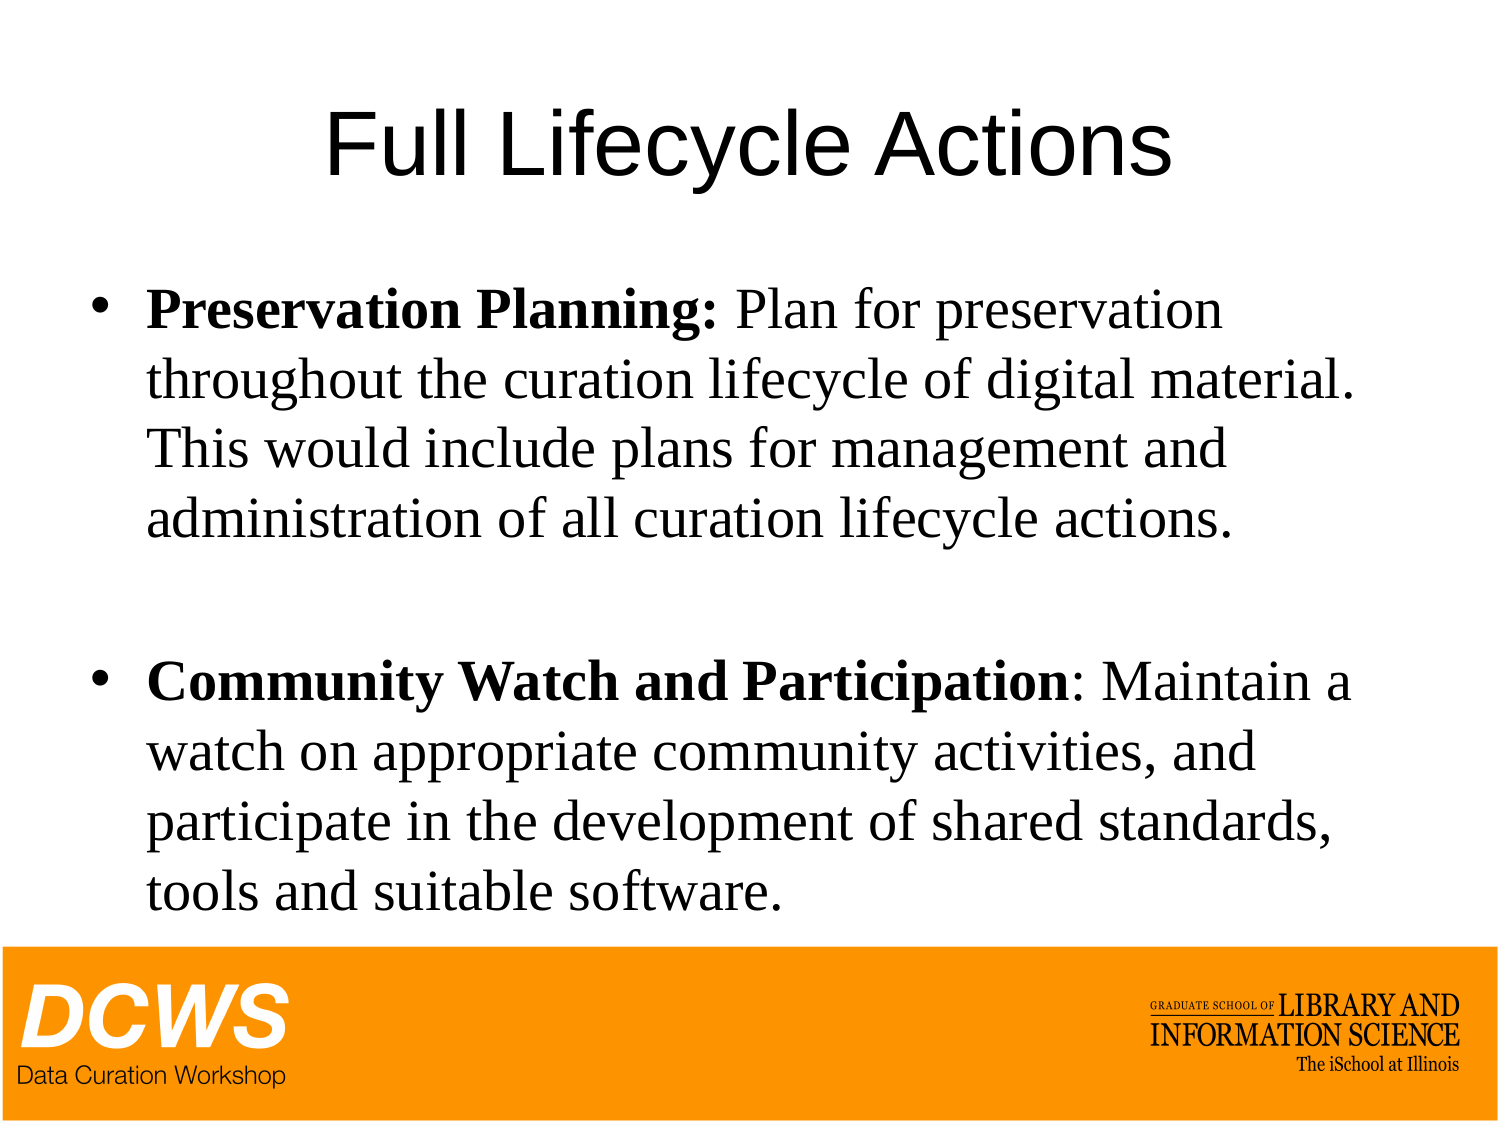

# Full Lifecycle Actions
Preservation Planning: Plan for preservation throughout the curation lifecycle of digital material. This would include plans for management and administration of all curation lifecycle actions.

Community Watch and Participation: Maintain a watch on appropriate community activities, and participate in the development of shared standards, tools and suitable software.